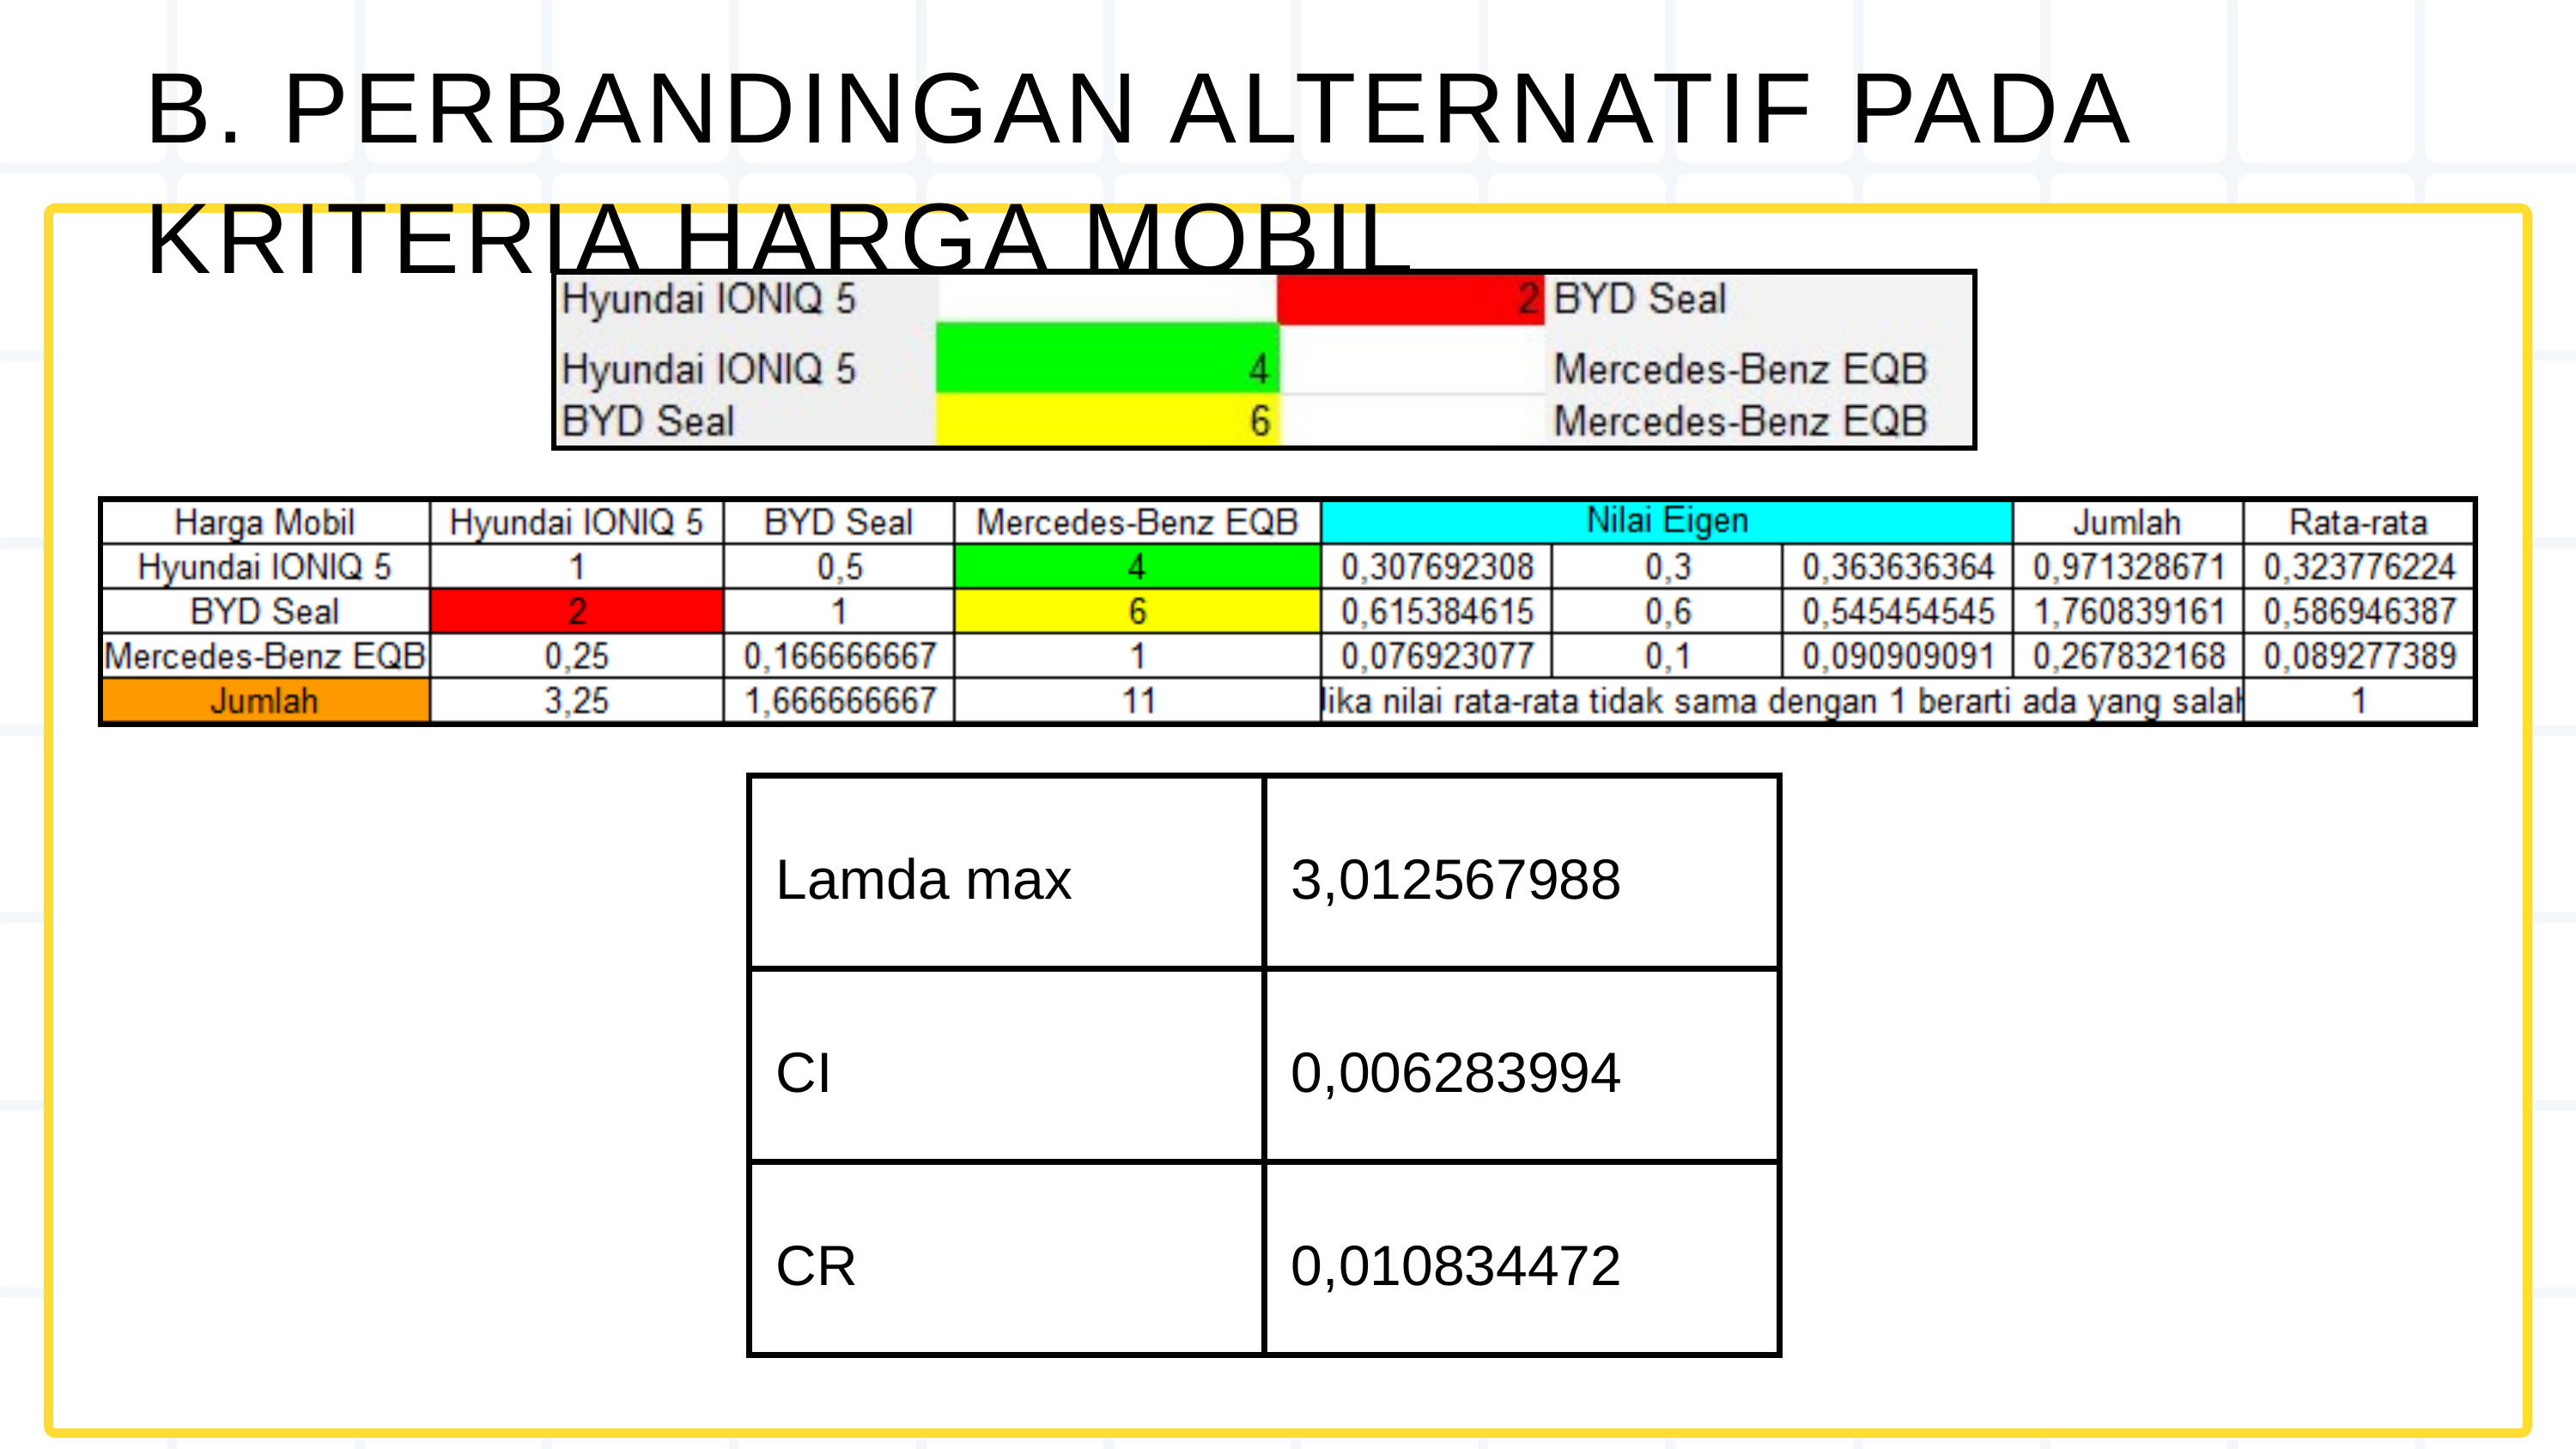

B. PERBANDINGAN ALTERNATIF PADA KRITERIA HARGA MOBIL

| Lamda max | 3,012567988 |
| --- | --- |
| CI | 0,006283994 |
| CR | 0,010834472 |